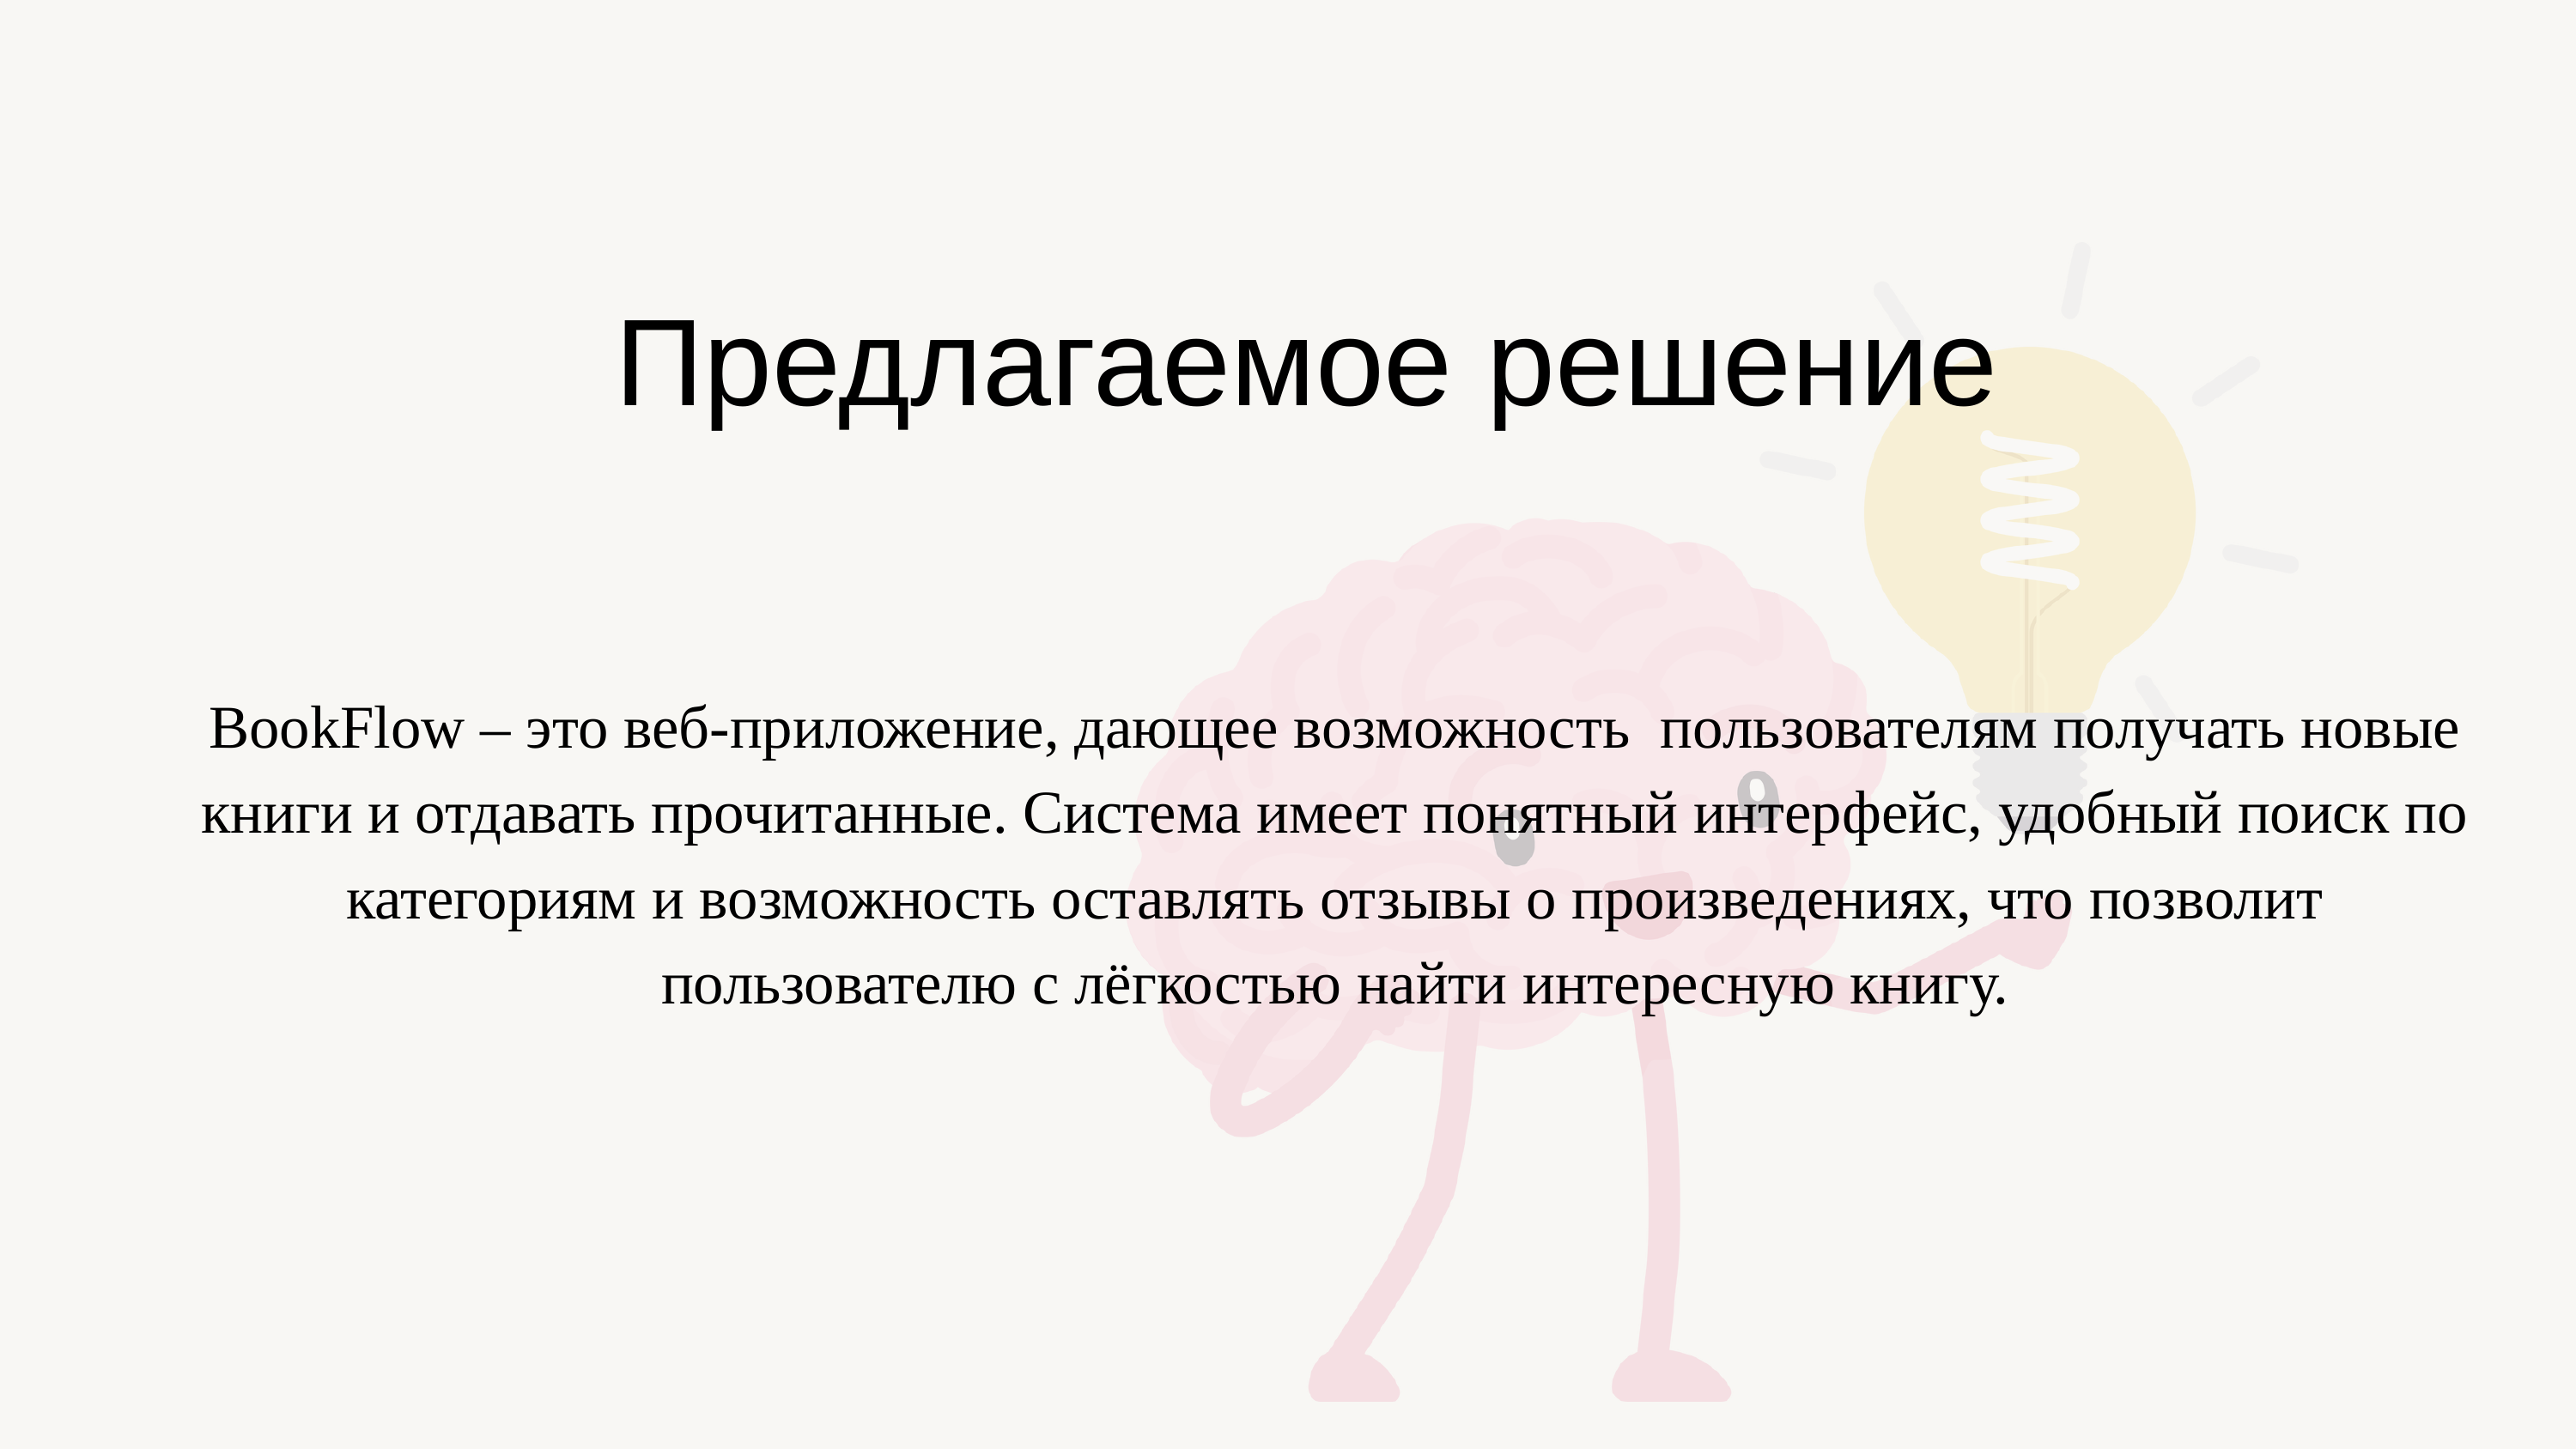

Предлагаемое решение
BookFlow – это веб-приложение, дающее возможность  пользователям получать новые книги и отдавать прочитанные. Система имеет понятный интерфейс, удобный поиск по категориям и возможность оставлять отзывы о произведениях, что позволит пользователю с лёгкостью найти интересную книгу.